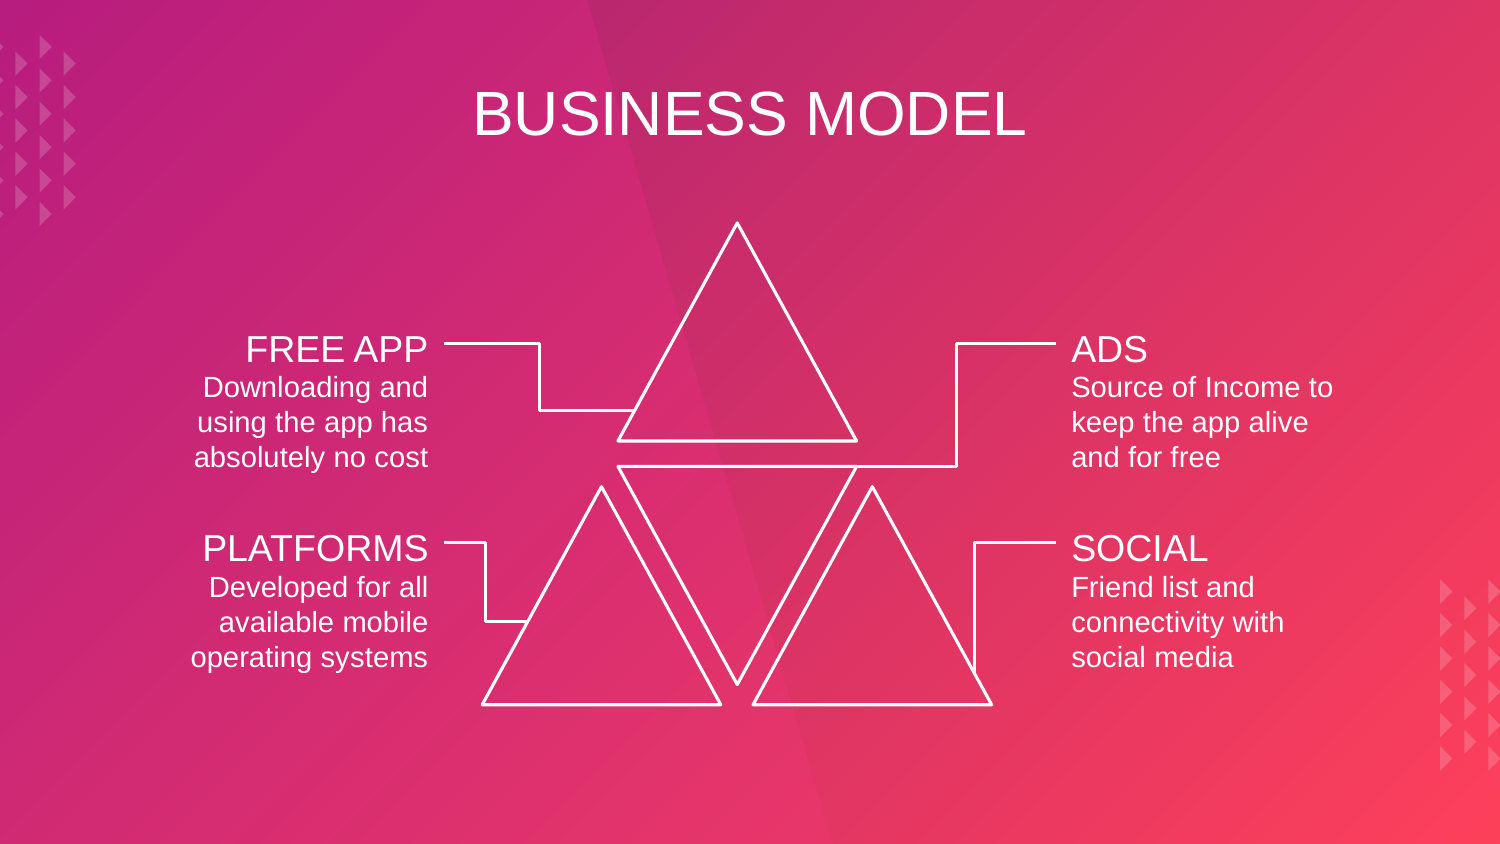

# BUSINESS MODEL

FREE APP
ADS
Downloading and using the app has absolutely no cost
Source of Income to keep the app alive and for free
PLATFORMS
SOCIAL
Developed for all available mobile operating systems
Friend list and connectivity with social media